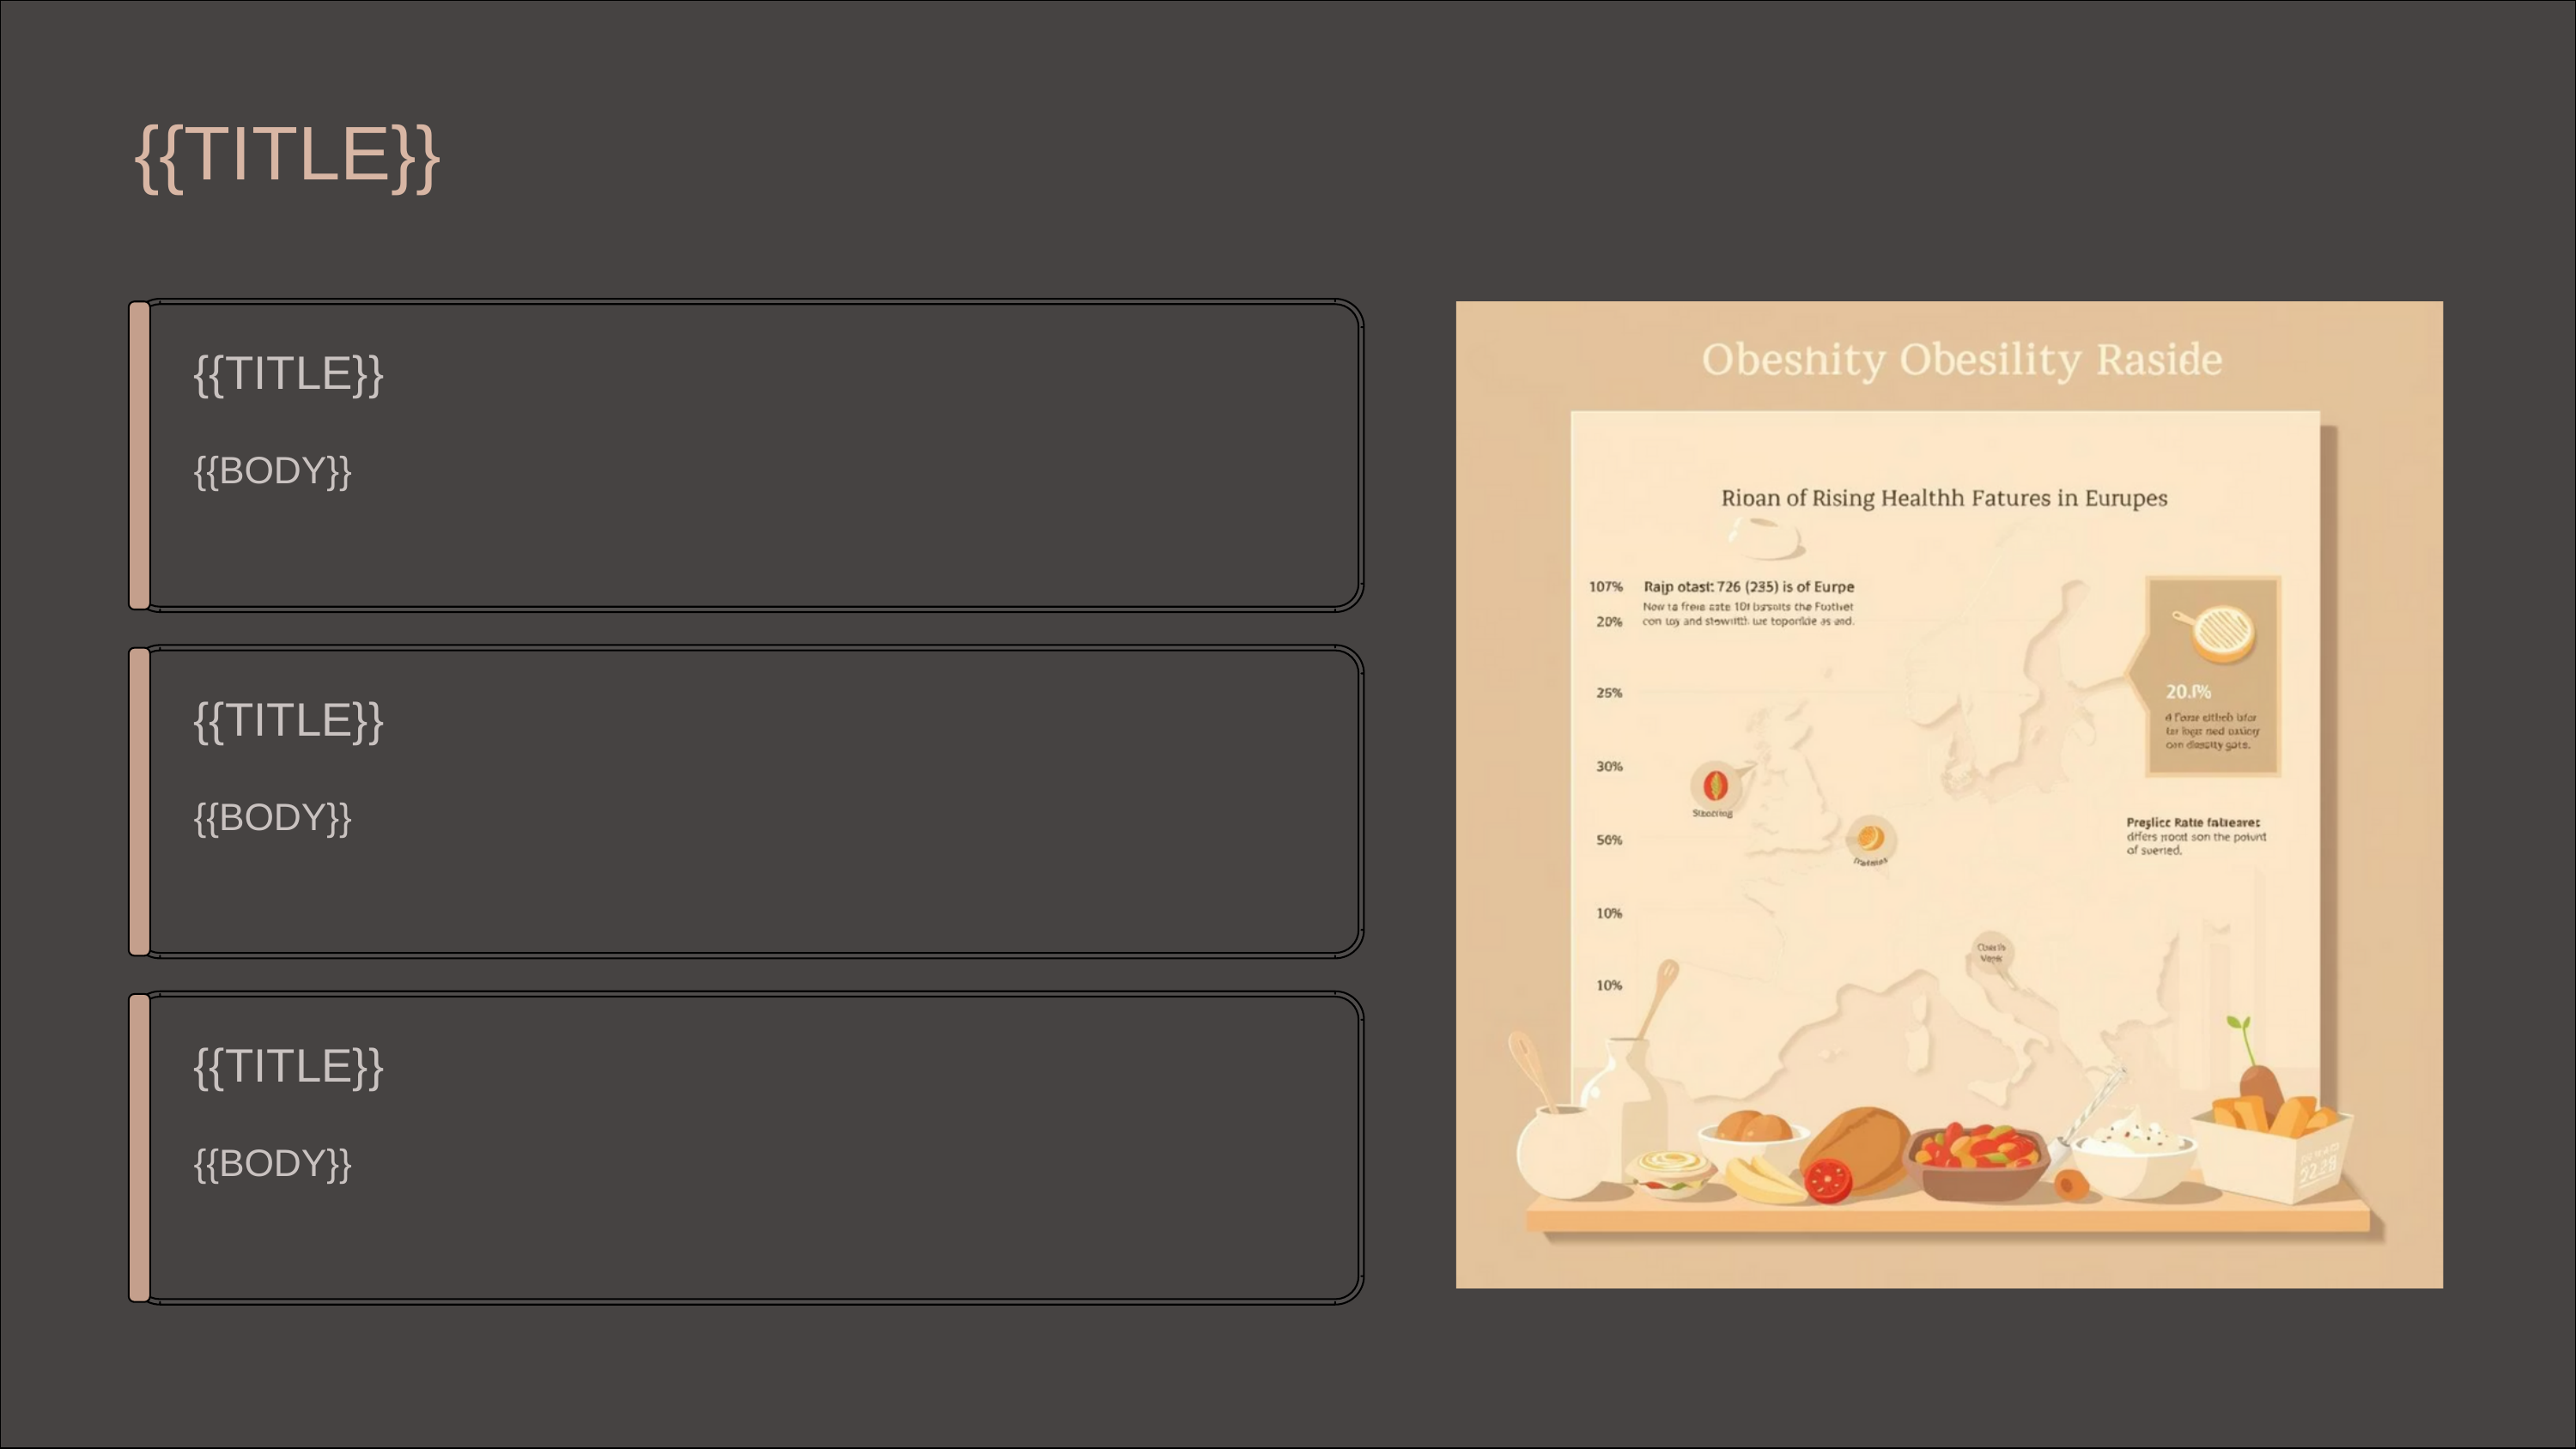

{{TITLE}}

{{TITLE}}
{{BODY}}

{{TITLE}}
{{BODY}}

{{TITLE}}
{{BODY}}